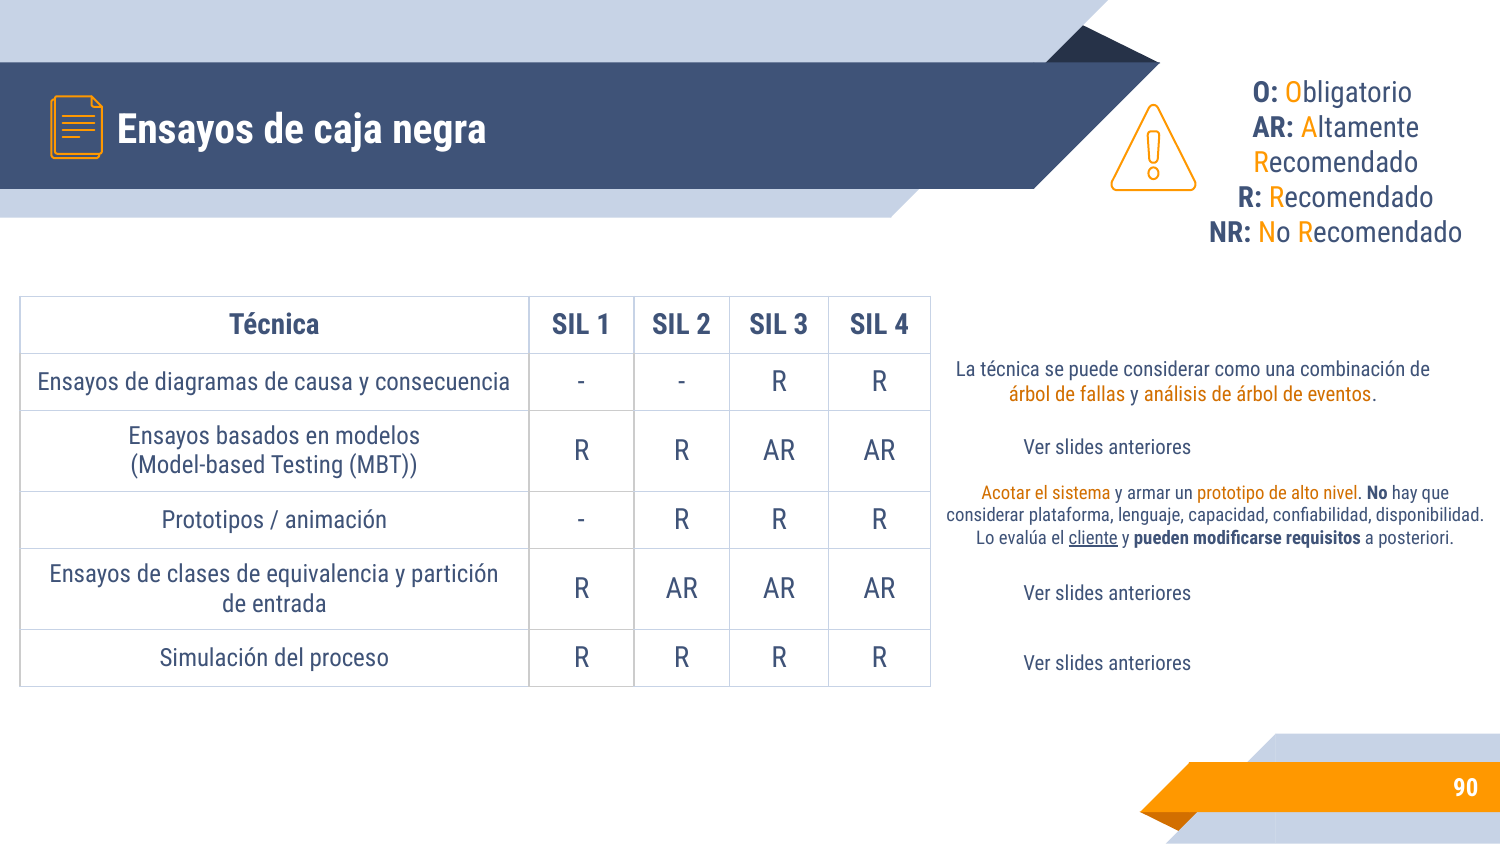

# Ensayos de caja negra
O: Obligatorio
AR: Altamente Recomendado
R: Recomendado
NR: No Recomendado

| Técnica | SIL 1 | SIL 2 | SIL 3 | SIL 4 |
| --- | --- | --- | --- | --- |
| Ensayos de diagramas de causa y consecuencia | - | - | R | R |
| Ensayos basados en modelos (Model-based Testing (MBT)) | R | R | AR | AR |
| Prototipos / animación | - | R | R | R |
| Ensayos de clases de equivalencia y partición de entrada | R | AR | AR | AR |
| Simulación del proceso | R | R | R | R |
La técnica se puede considerar como una combinación de árbol de fallas y análisis de árbol de eventos.
Ver slides anteriores
Acotar el sistema y armar un prototipo de alto nivel. No hay que considerar plataforma, lenguaje, capacidad, confiabilidad, disponibilidad. Lo evalúa el cliente y pueden modificarse requisitos a posteriori.

Ver slides anteriores
Ver slides anteriores
90